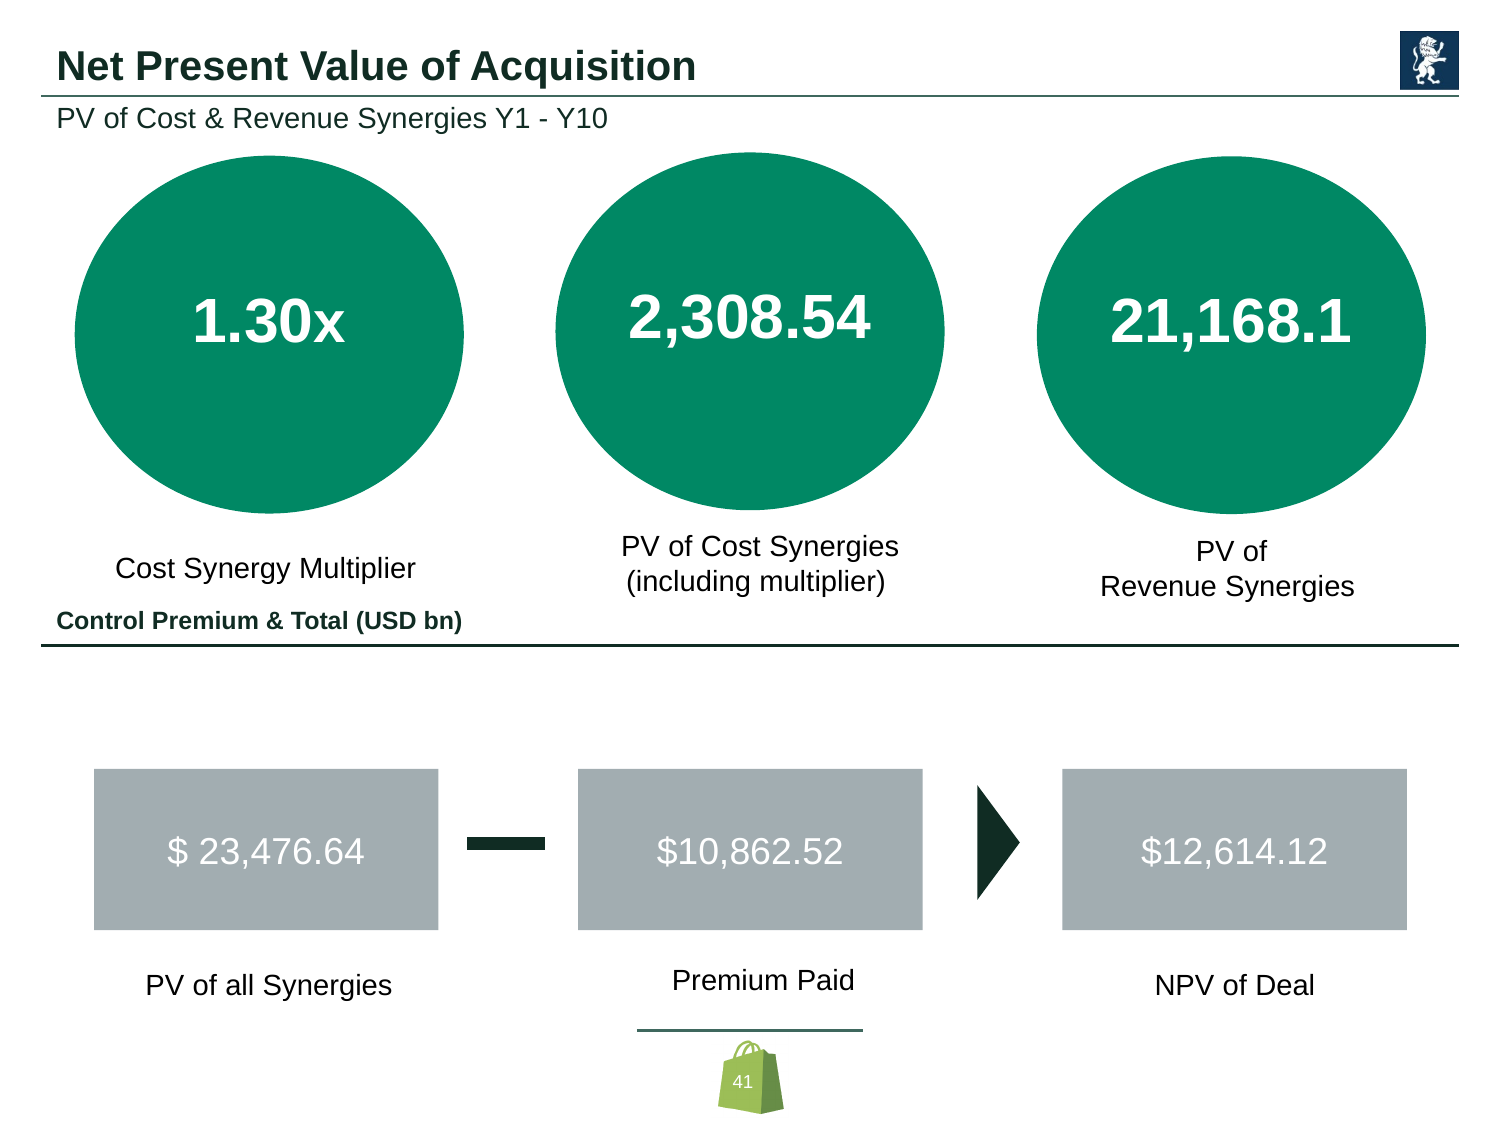

# Net Present Value of Acquisition
PV of Cost & Revenue Synergies Y1 - Y10
2,308.54

1.30x

21,168.1

PV of Cost Synergies (including multiplier)
Cost Synergy Multiplier
PV of Revenue Synergies
Control Premium & Total (USD bn)

$ 23,476.64
$12,614.12
$10,862.52

Premium Paid
PV of all Synergies
NPV of Deal